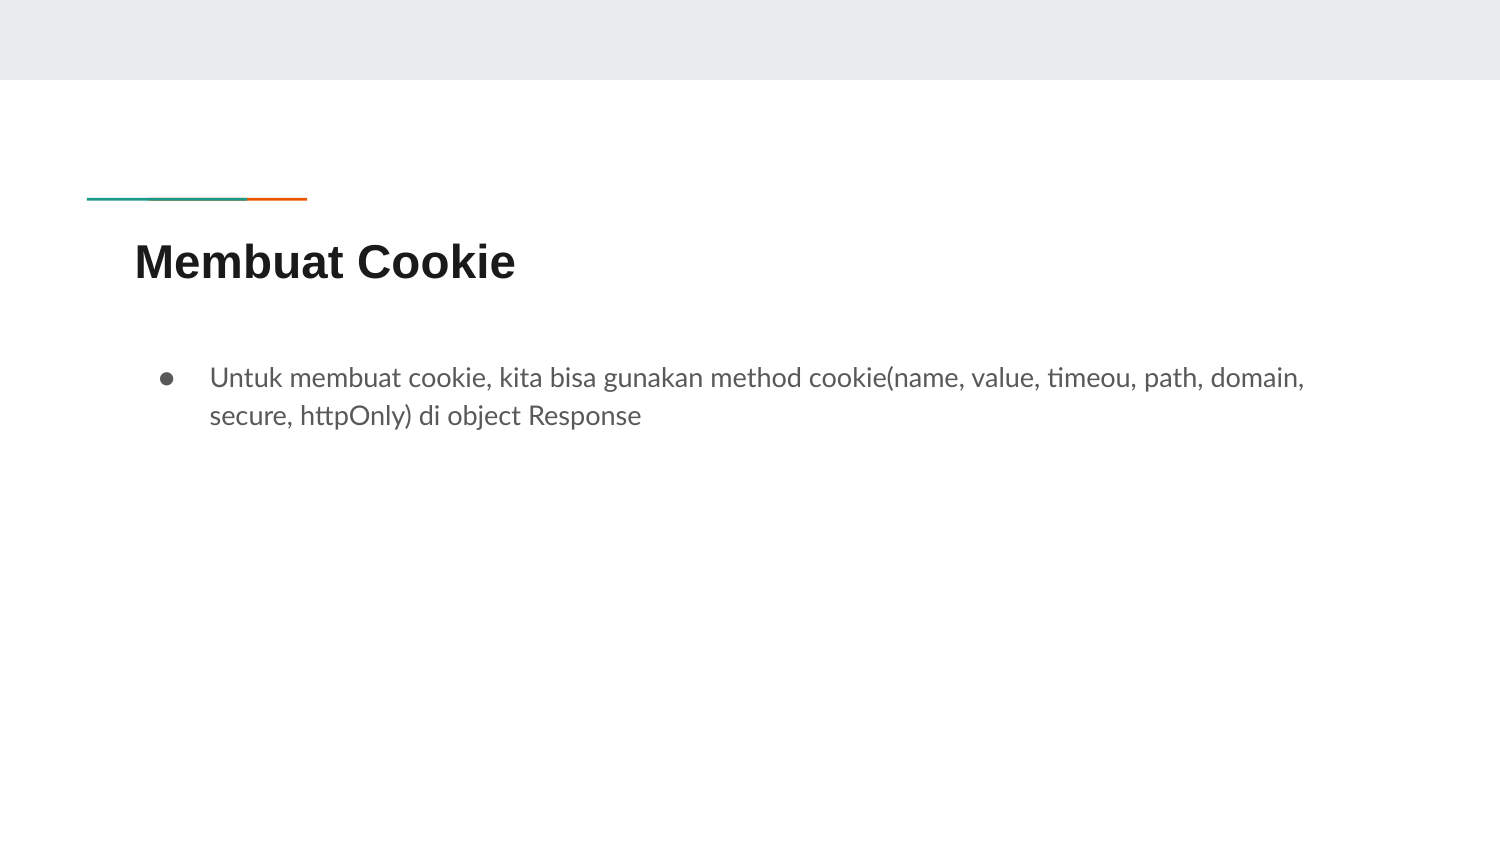

# Membuat Cookie
Untuk membuat cookie, kita bisa gunakan method cookie(name, value, timeou, path, domain, secure, httpOnly) di object Response